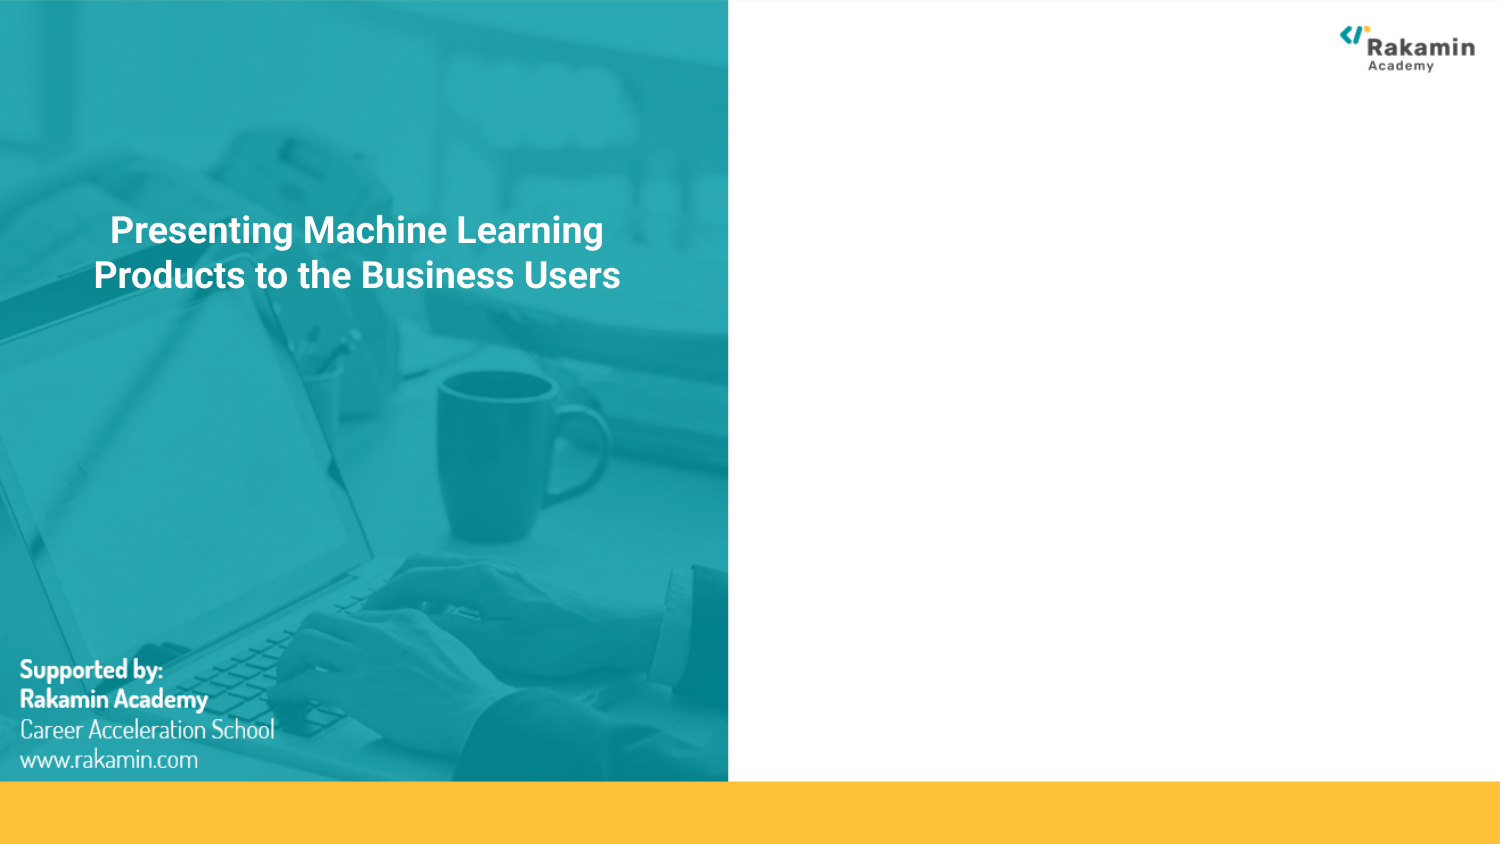

# Presenting Machine Learning Products to the Business Users